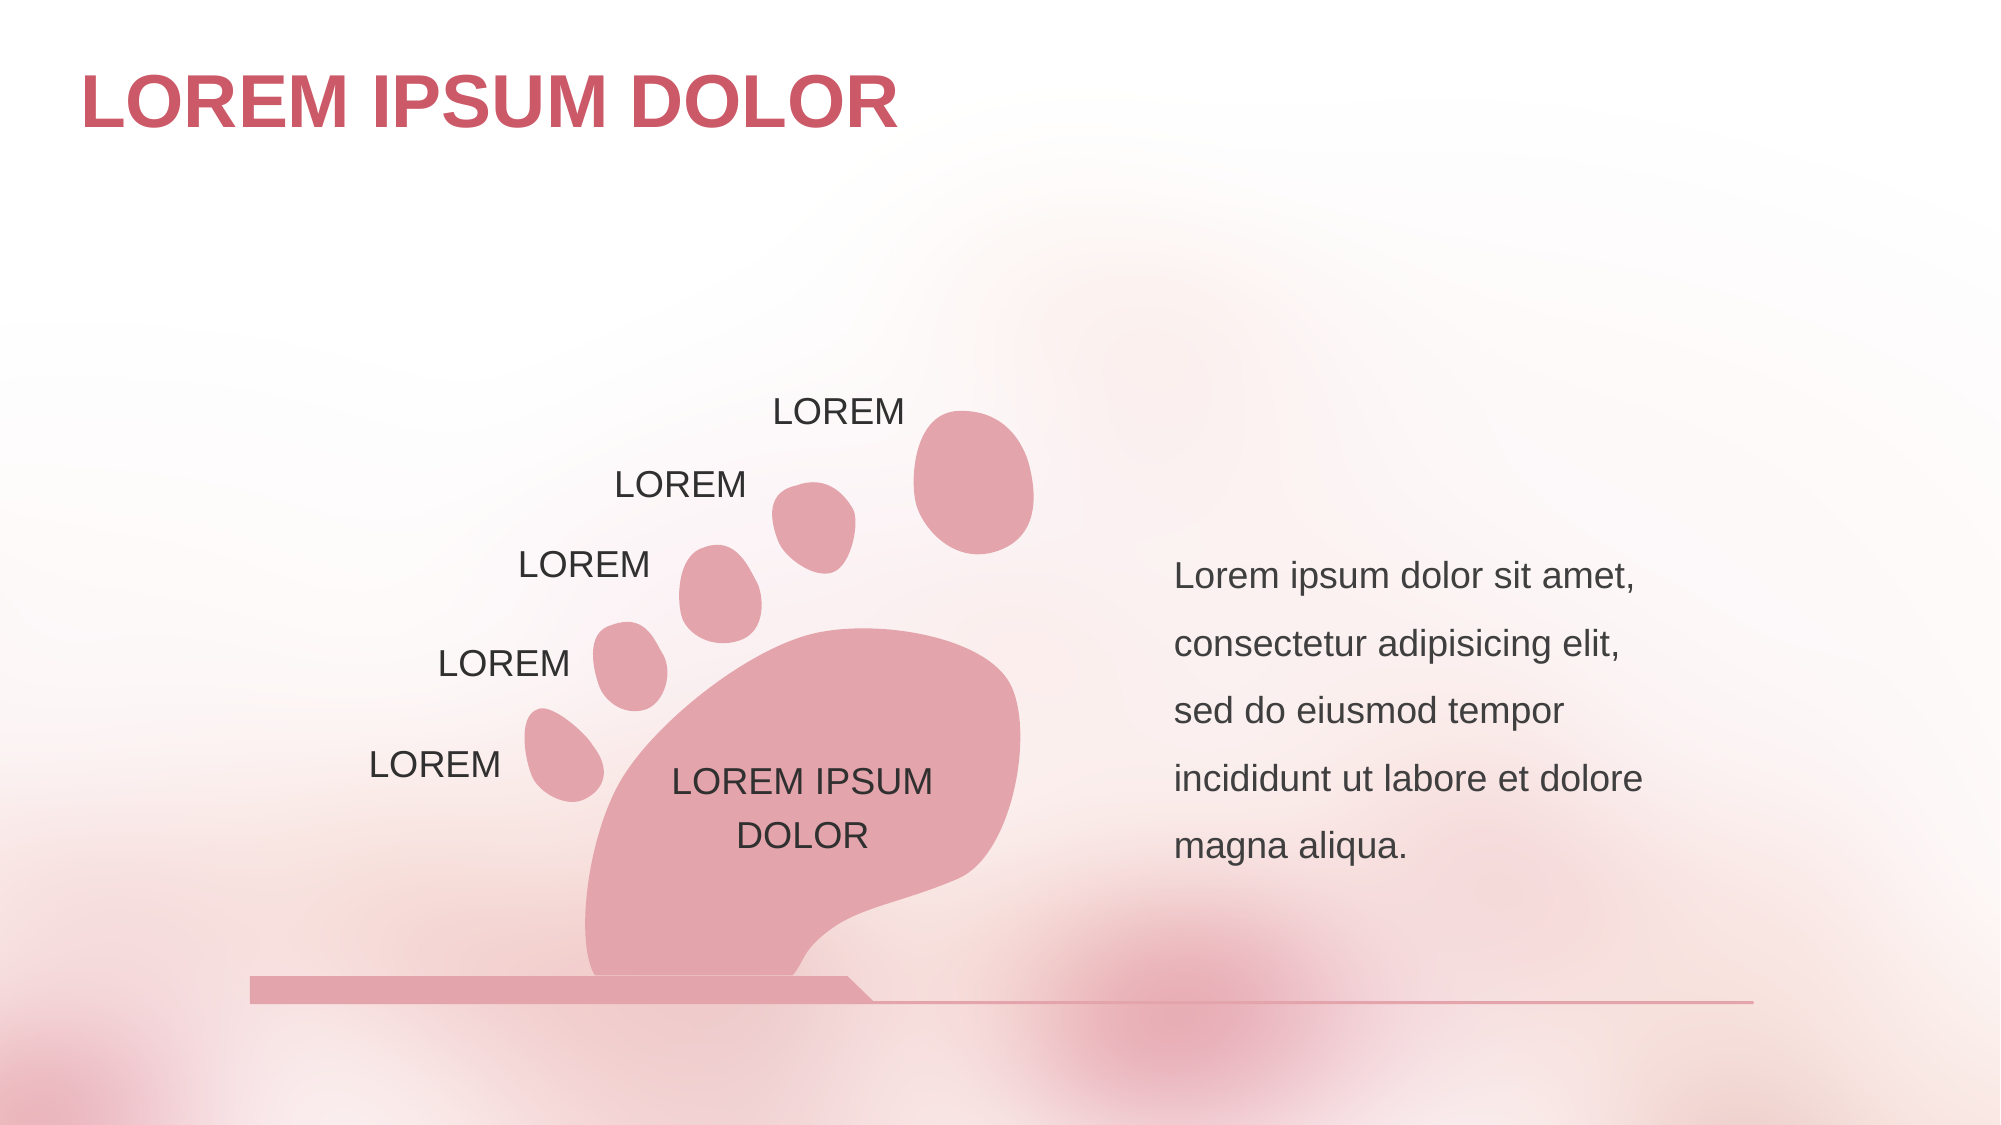

LOREM IPSUM DOLOR
LOREM

Lorem ipsum dolor sit amet, consectetur adipisicing elit, sed do eiusmod tempor incididunt ut labore et dolore magna aliqua.
LOREM

LOREM

LOREM

LOREM IPSUM DOLOR

LOREM